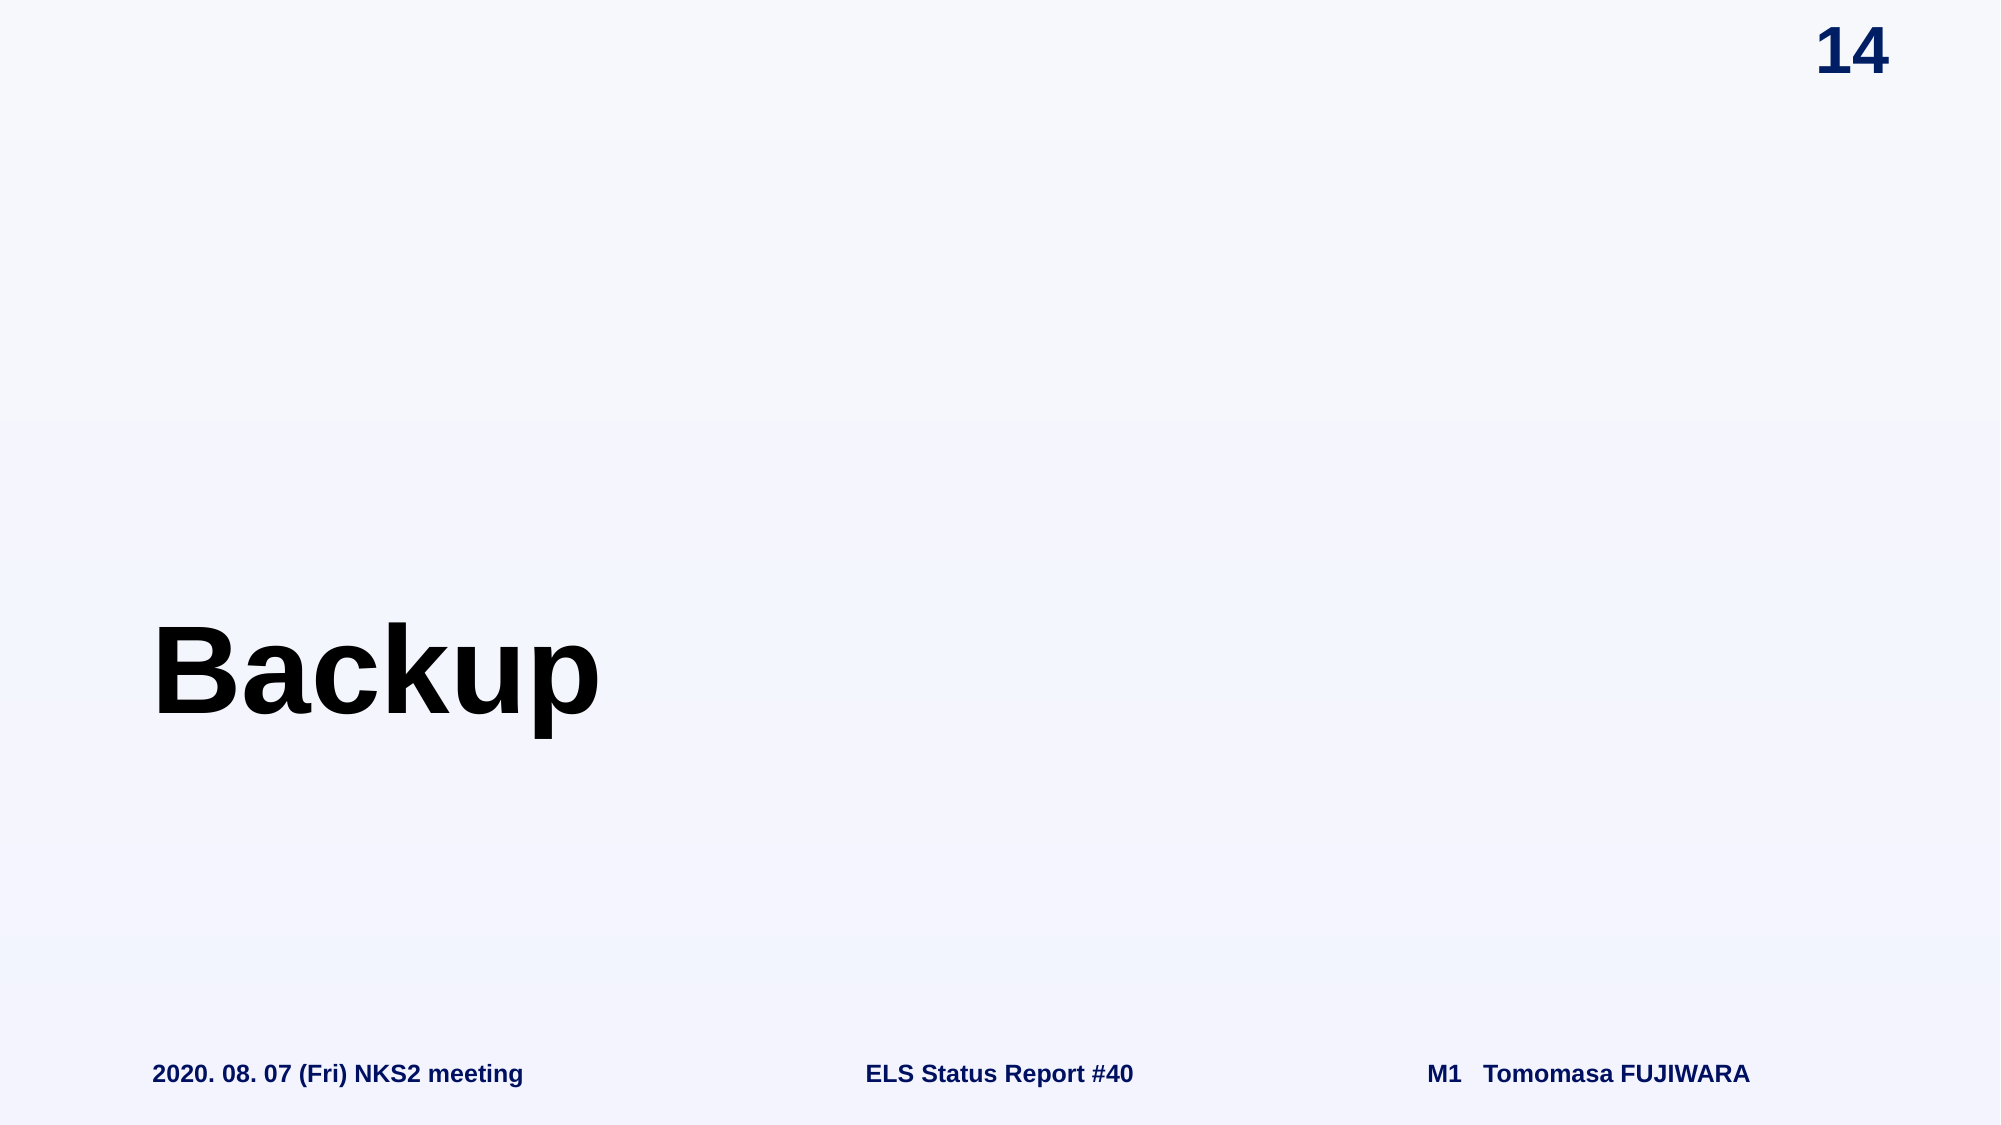

# Backup

2020. 08. 07 (Fri) NKS2 meeting
ELS Status Report #40